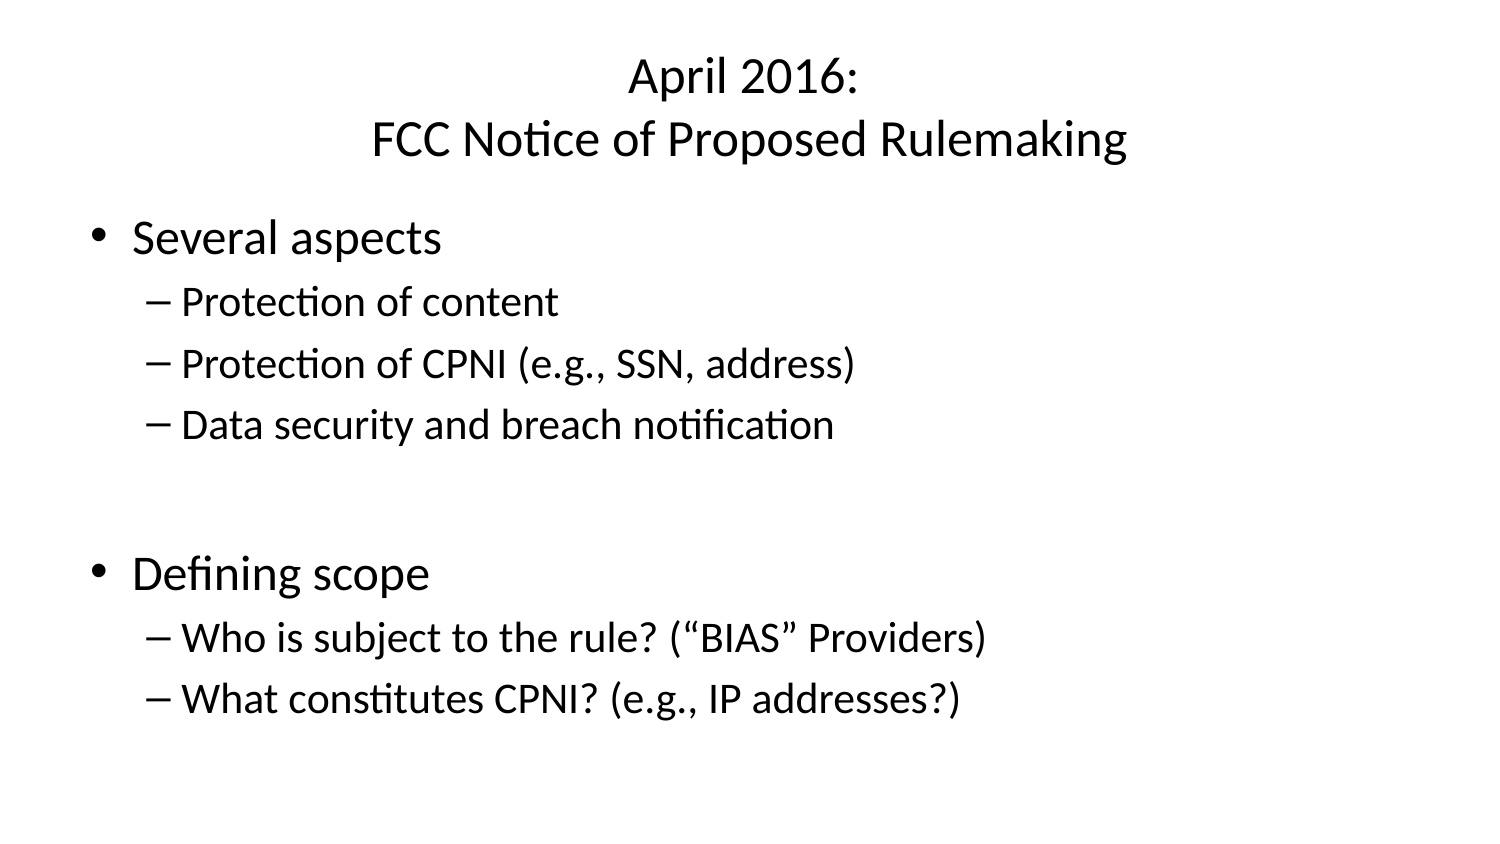

# April 2016: FCC Notice of Proposed Rulemaking
Several aspects
Protection of content
Protection of CPNI (e.g., SSN, address)
Data security and breach notification

Defining scope
Who is subject to the rule? (“BIAS” Providers)
What constitutes CPNI? (e.g., IP addresses?)